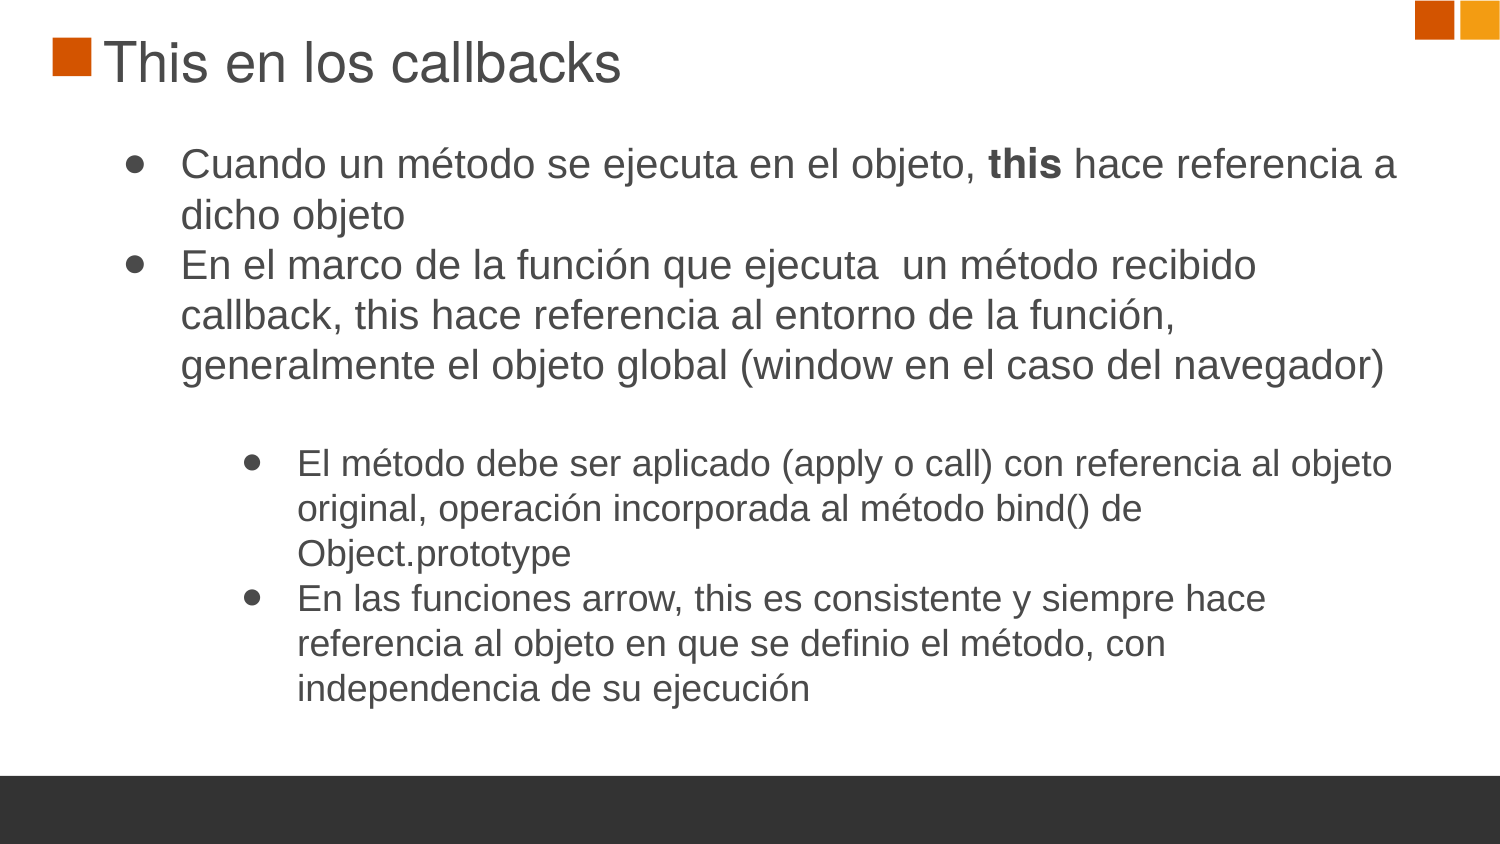

# This en los callbacks
Cuando un método se ejecuta en el objeto, this hace referencia a dicho objeto
En el marco de la función que ejecuta  un método recibido callback, this hace referencia al entorno de la función, generalmente el objeto global (window en el caso del navegador)
El método debe ser aplicado (apply o call) con referencia al objeto original, operación incorporada al método bind() de Object.prototype
En las funciones arrow, this es consistente y siempre hace referencia al objeto en que se definio el método, con independencia de su ejecución